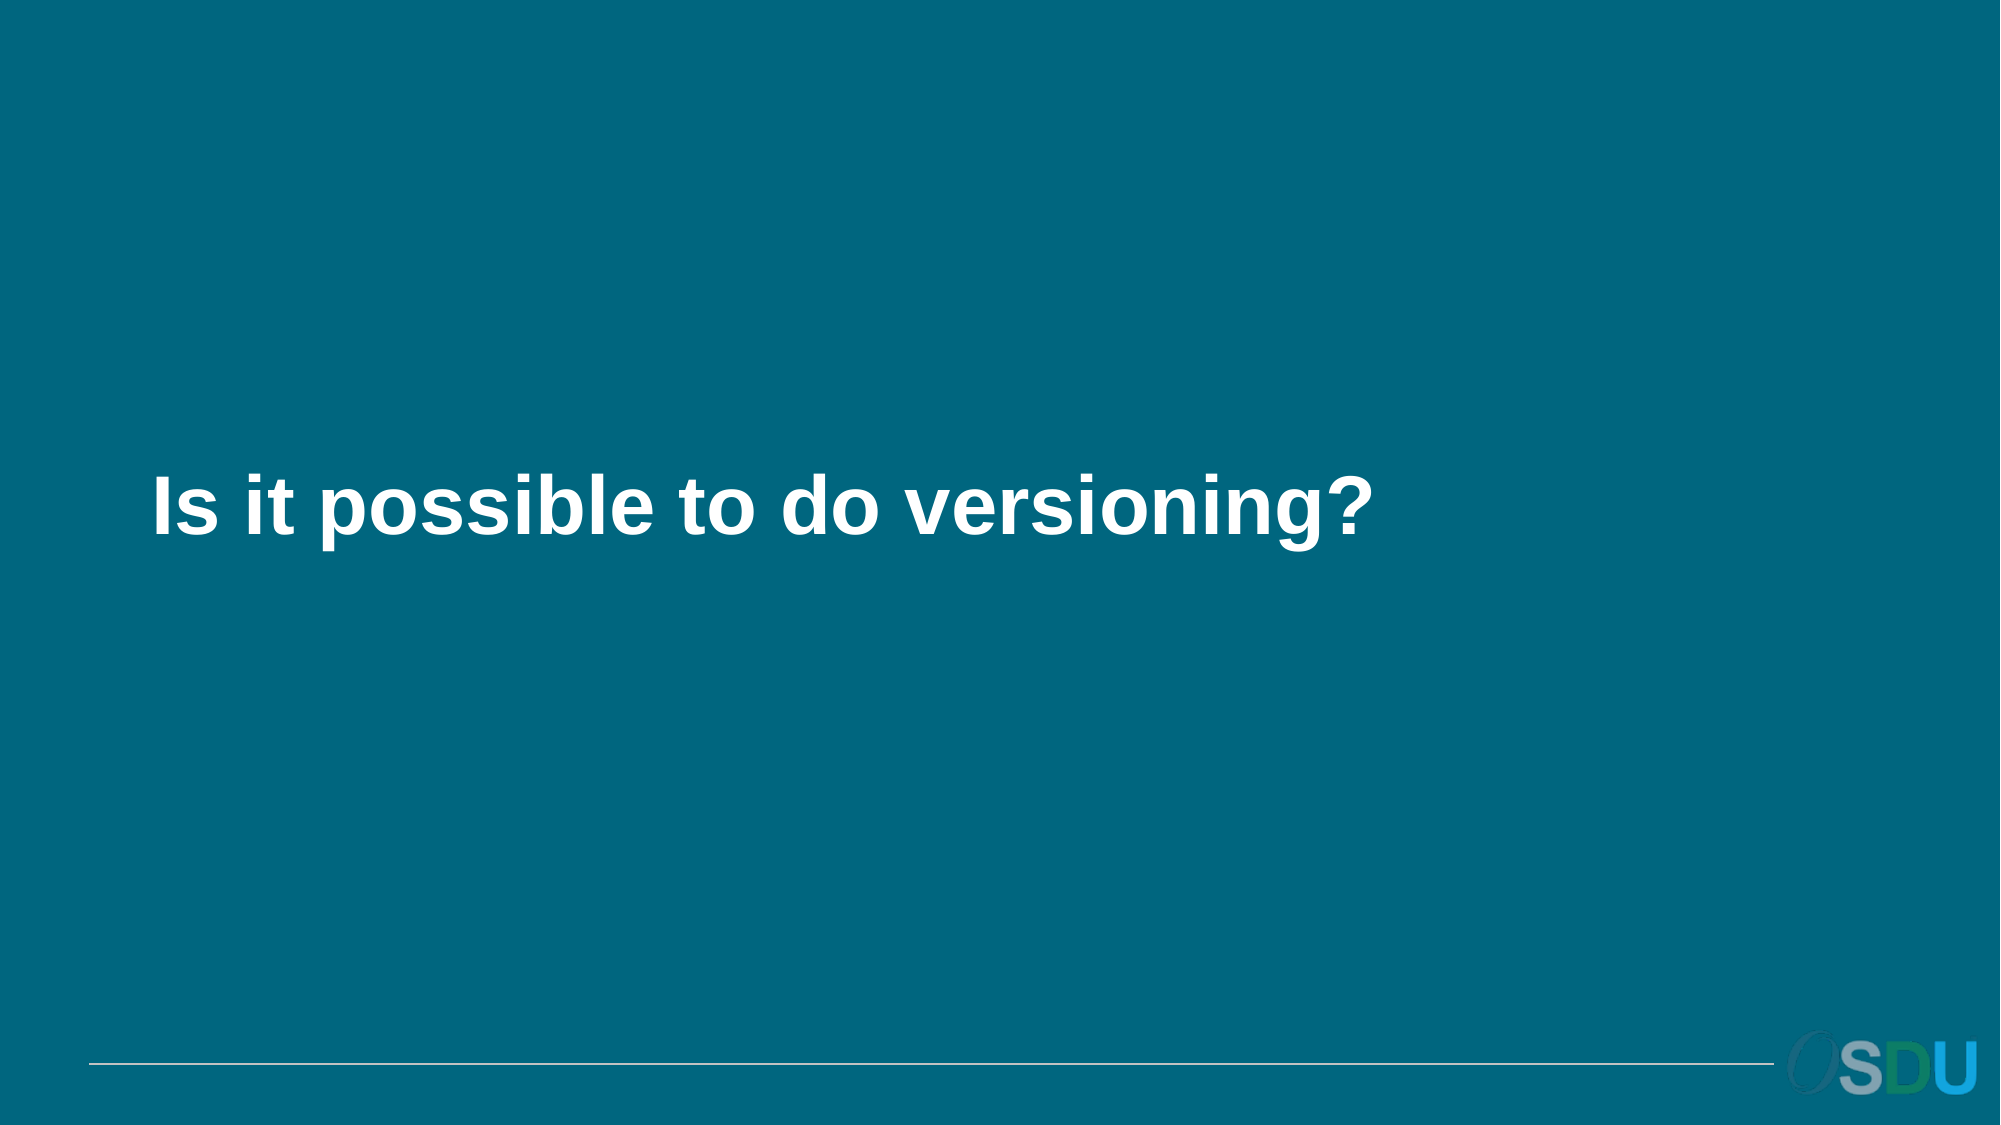

# Is it possible to do versioning?